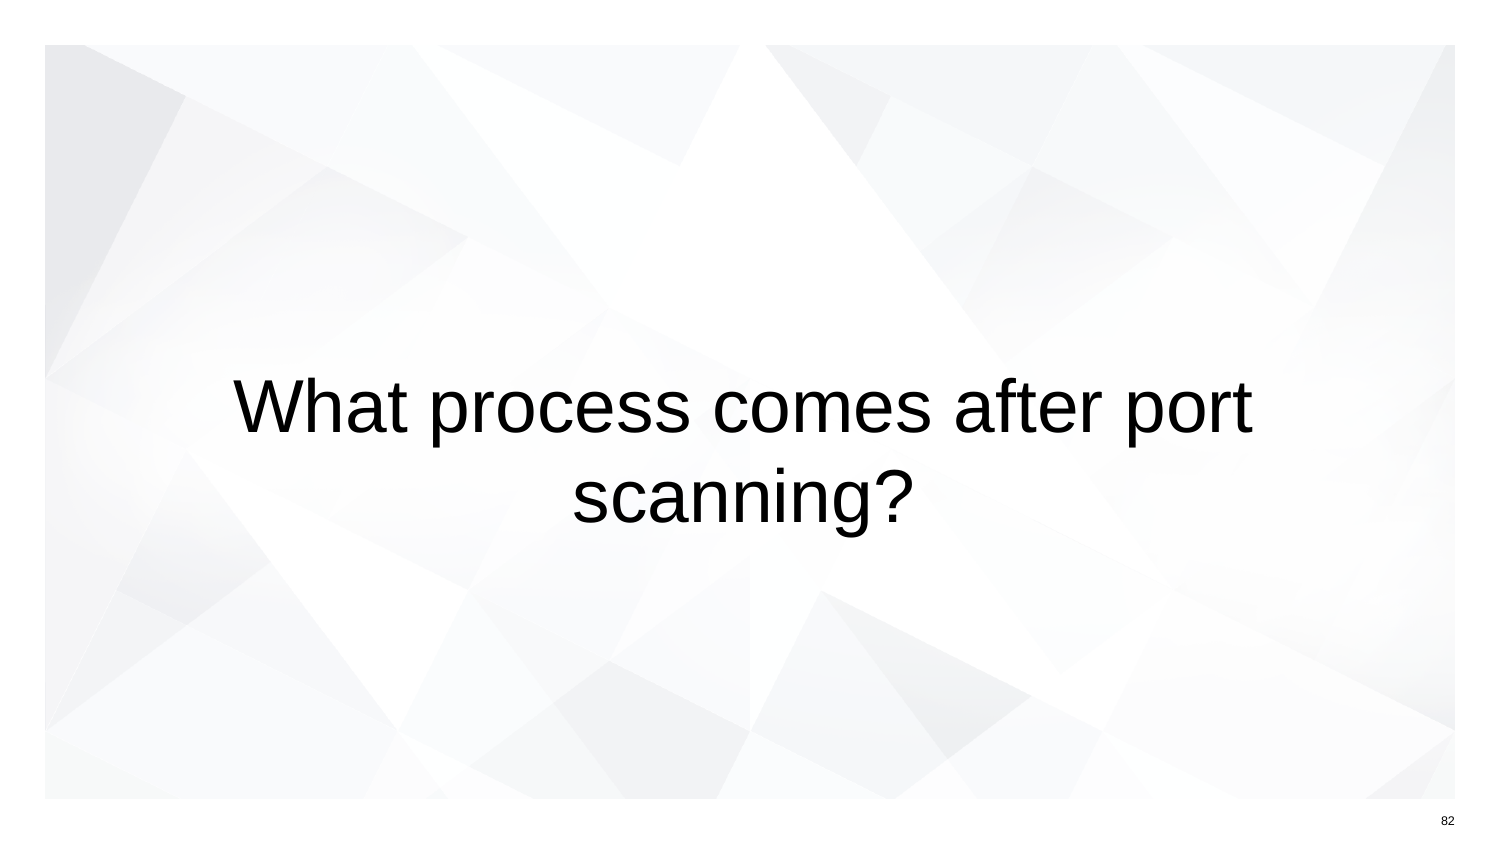

# What process comes after port scanning?

82